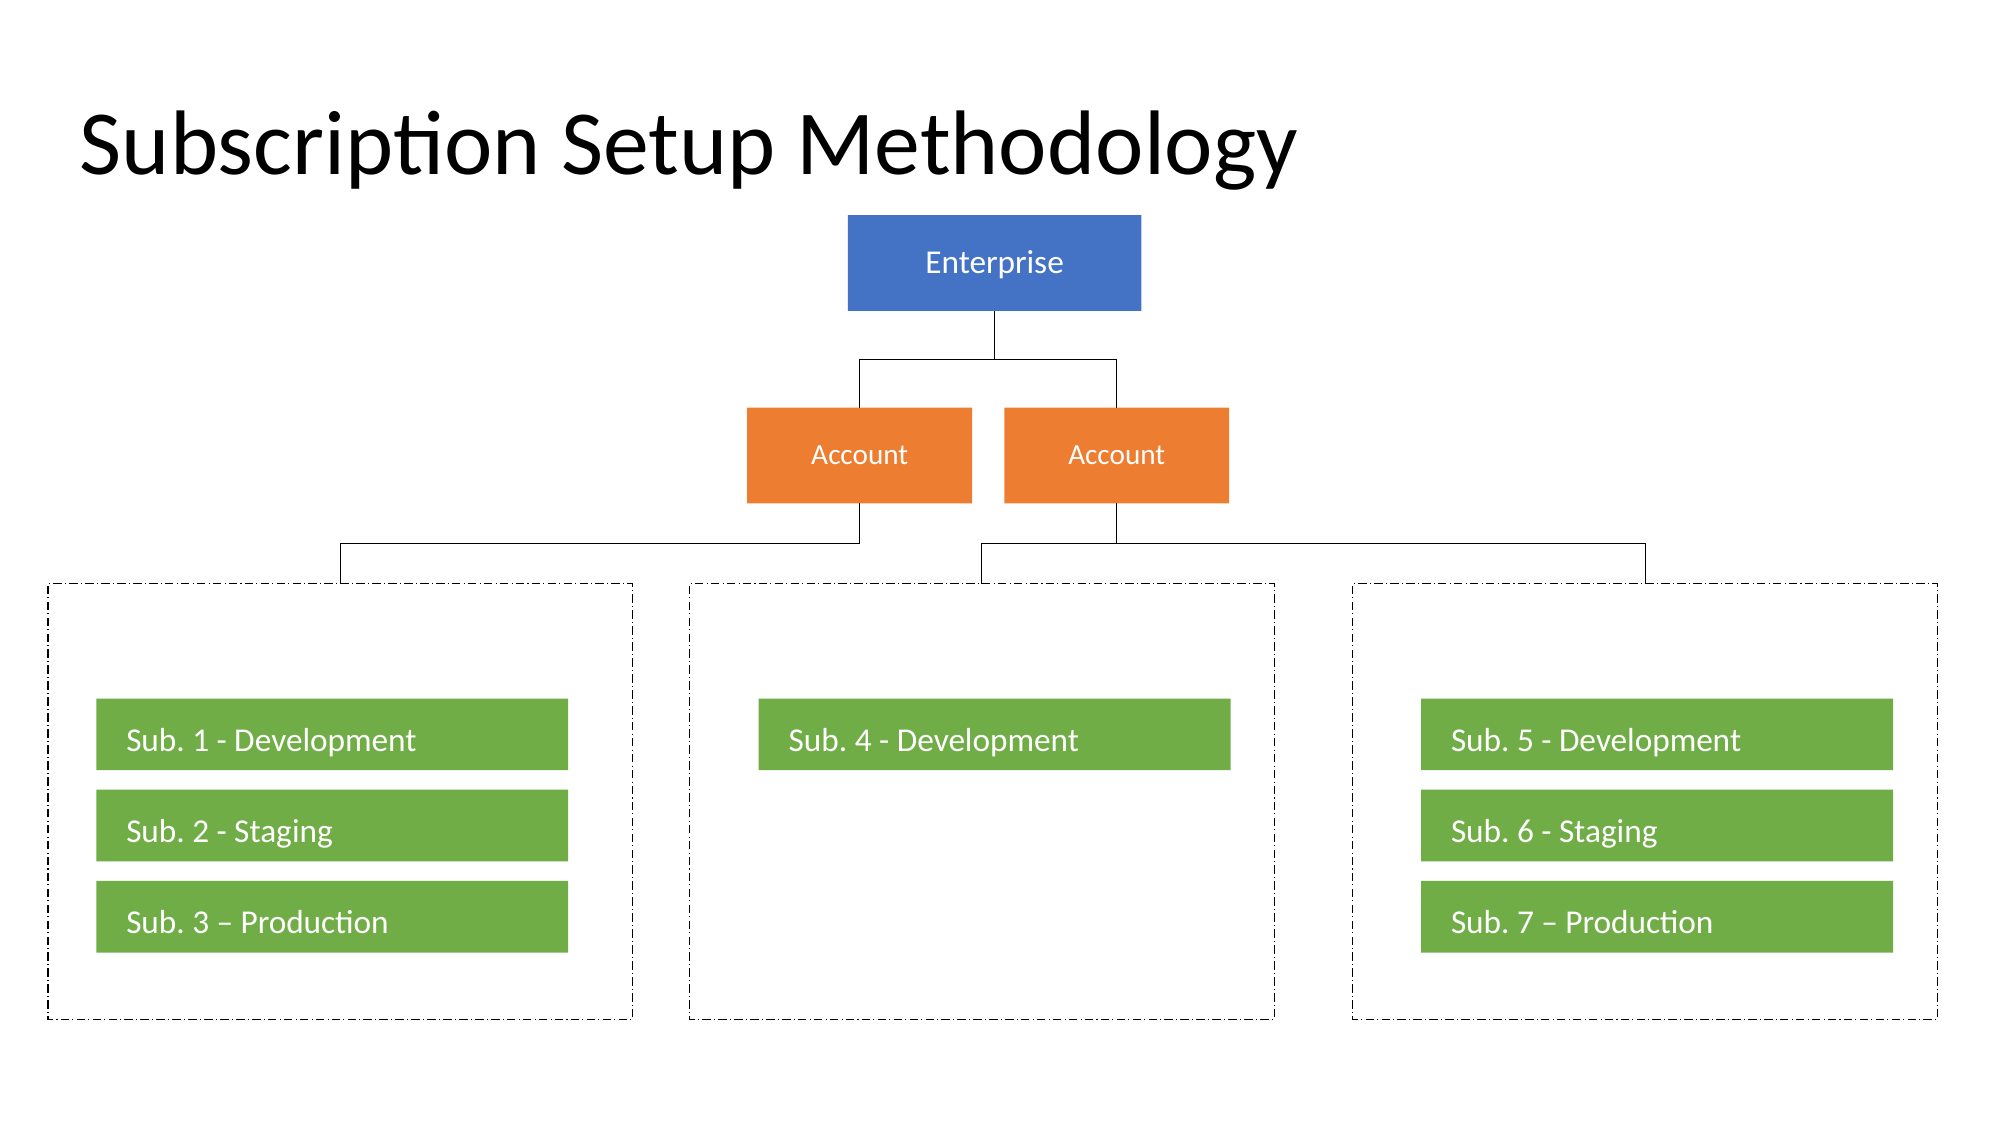

# Subscription Setup Methodology
Enterprise
Account
Account
Application 1
Application 2
Application 3
Sub. 1 - Development
Sub. 4 - Development
Sub. 5 - Development
Sub. 2 - Staging
Sub. 6 - Staging
Sub. 3 – Production
Sub. 7 – Production